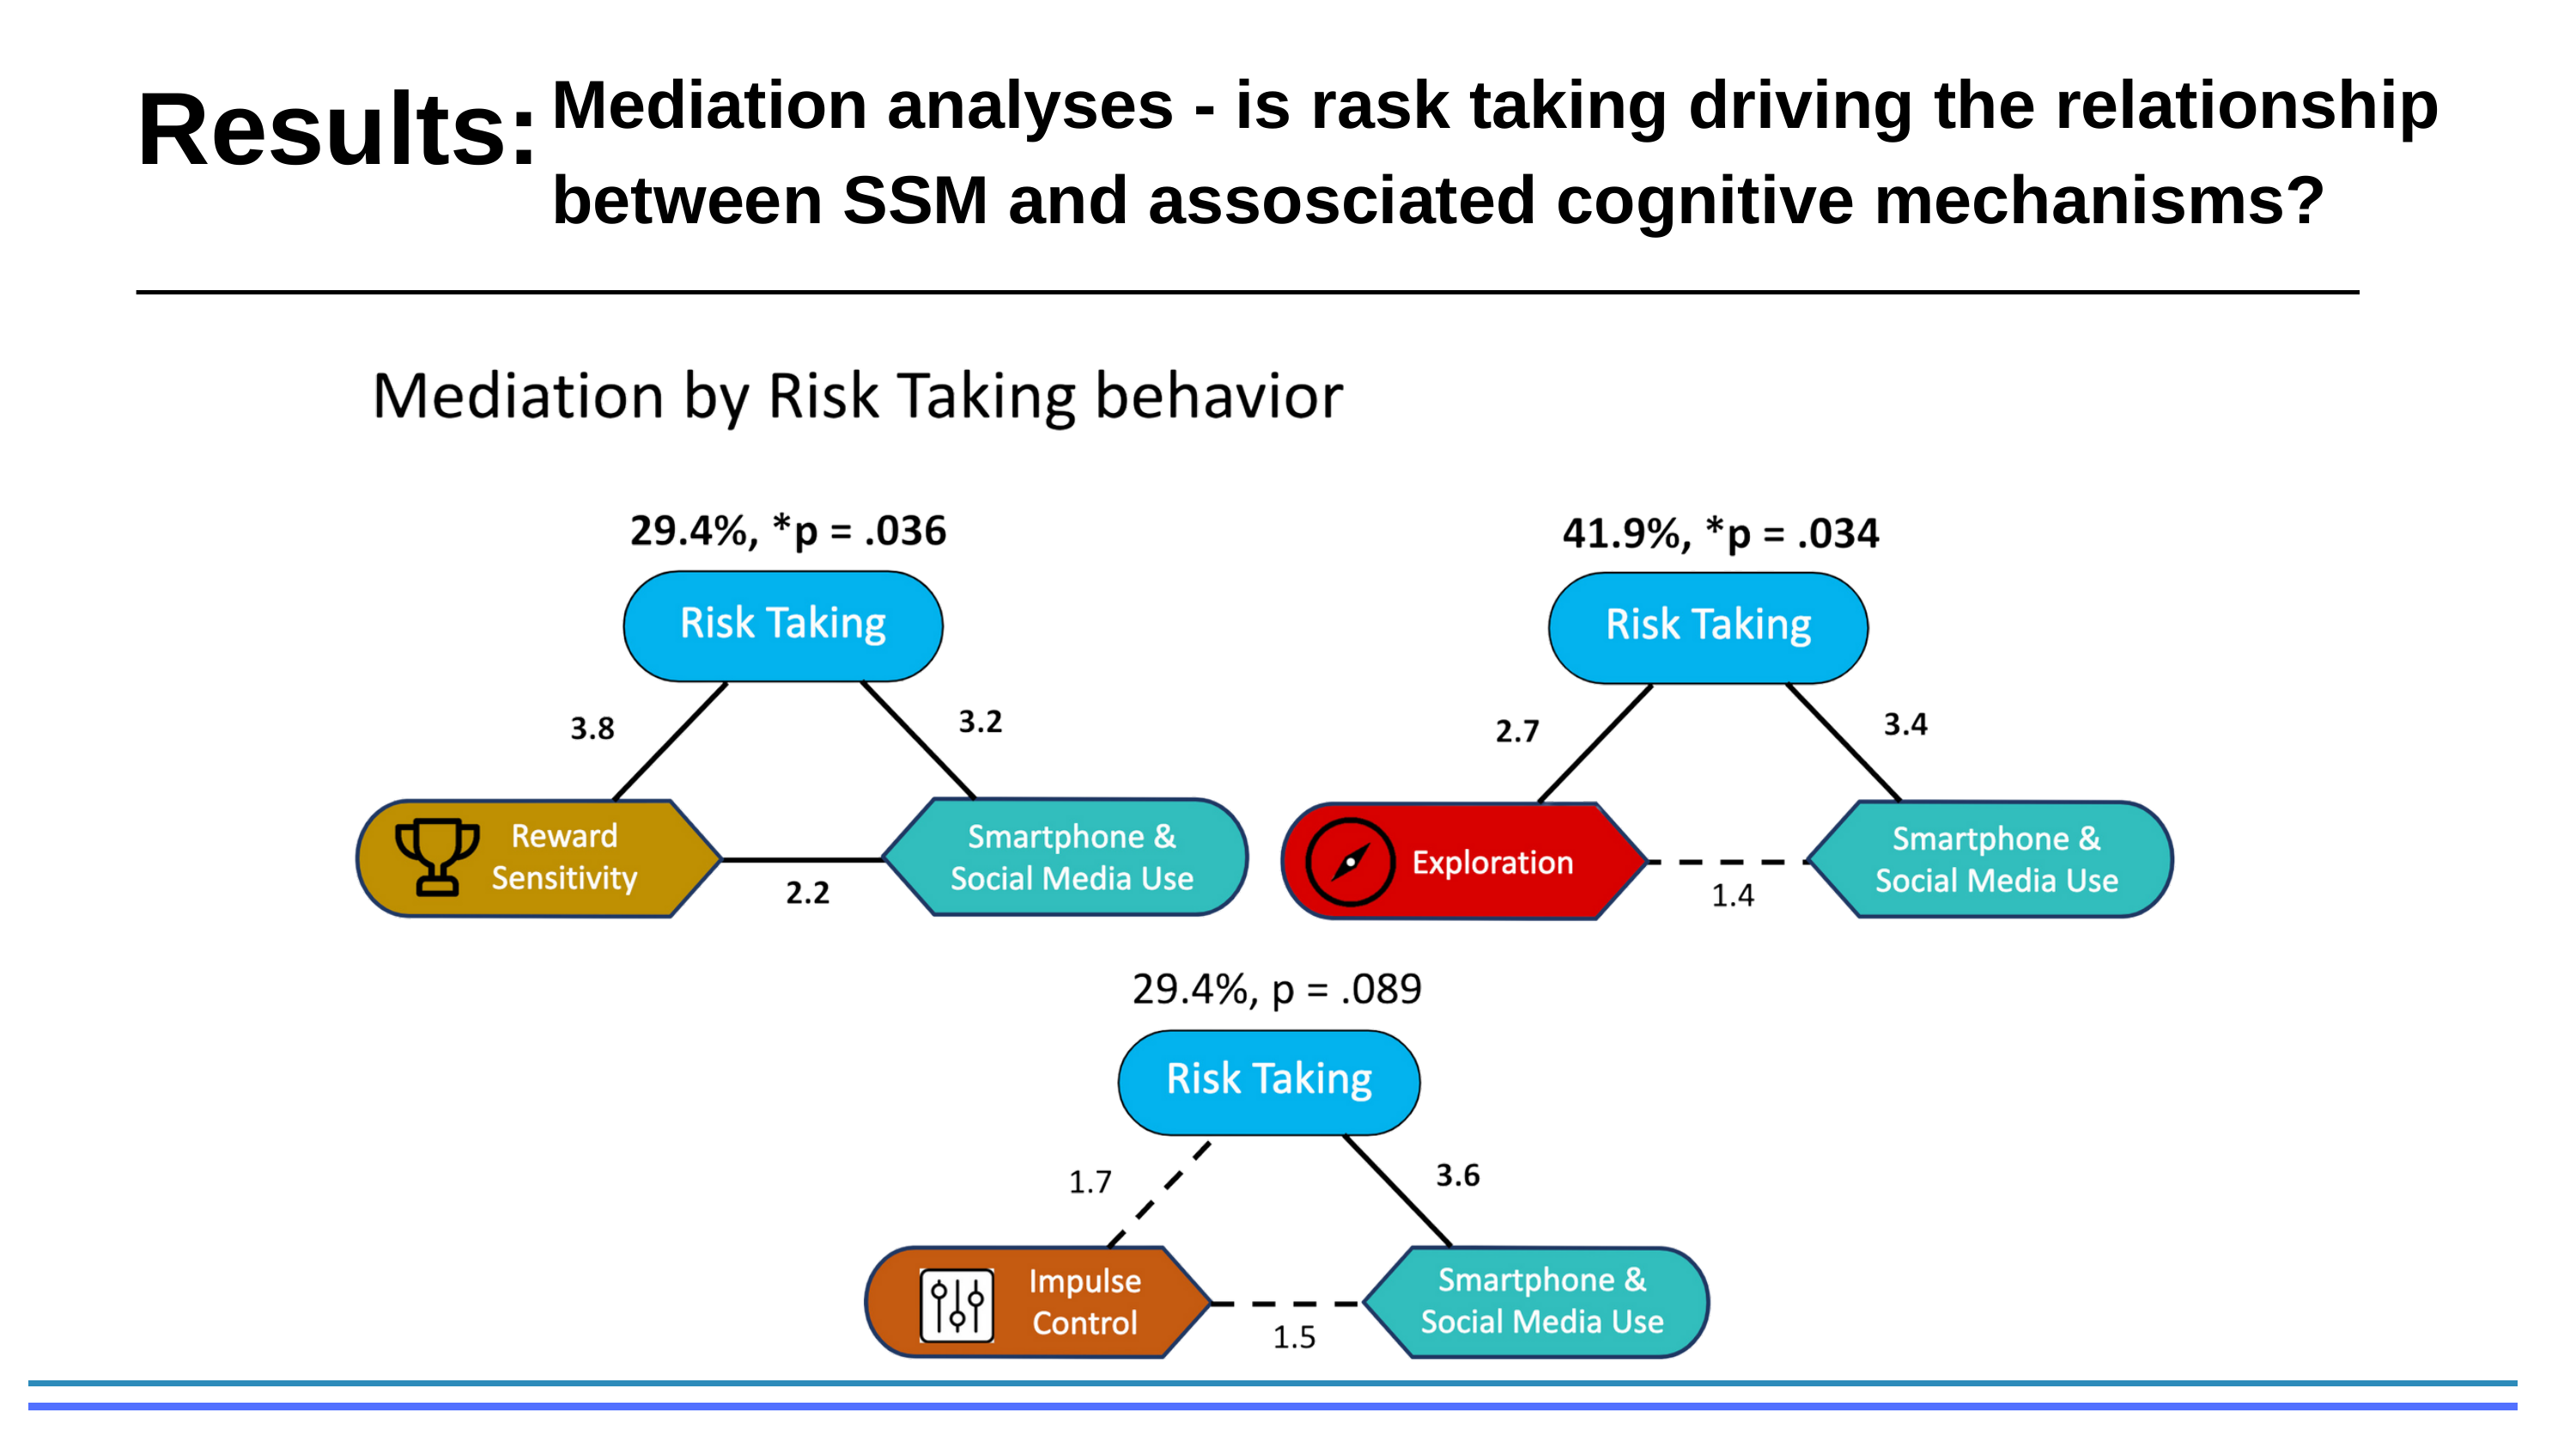

Mediation analyses - is rask taking driving the relationship between SSM and assosciated cognitive mechanisms?
Results: